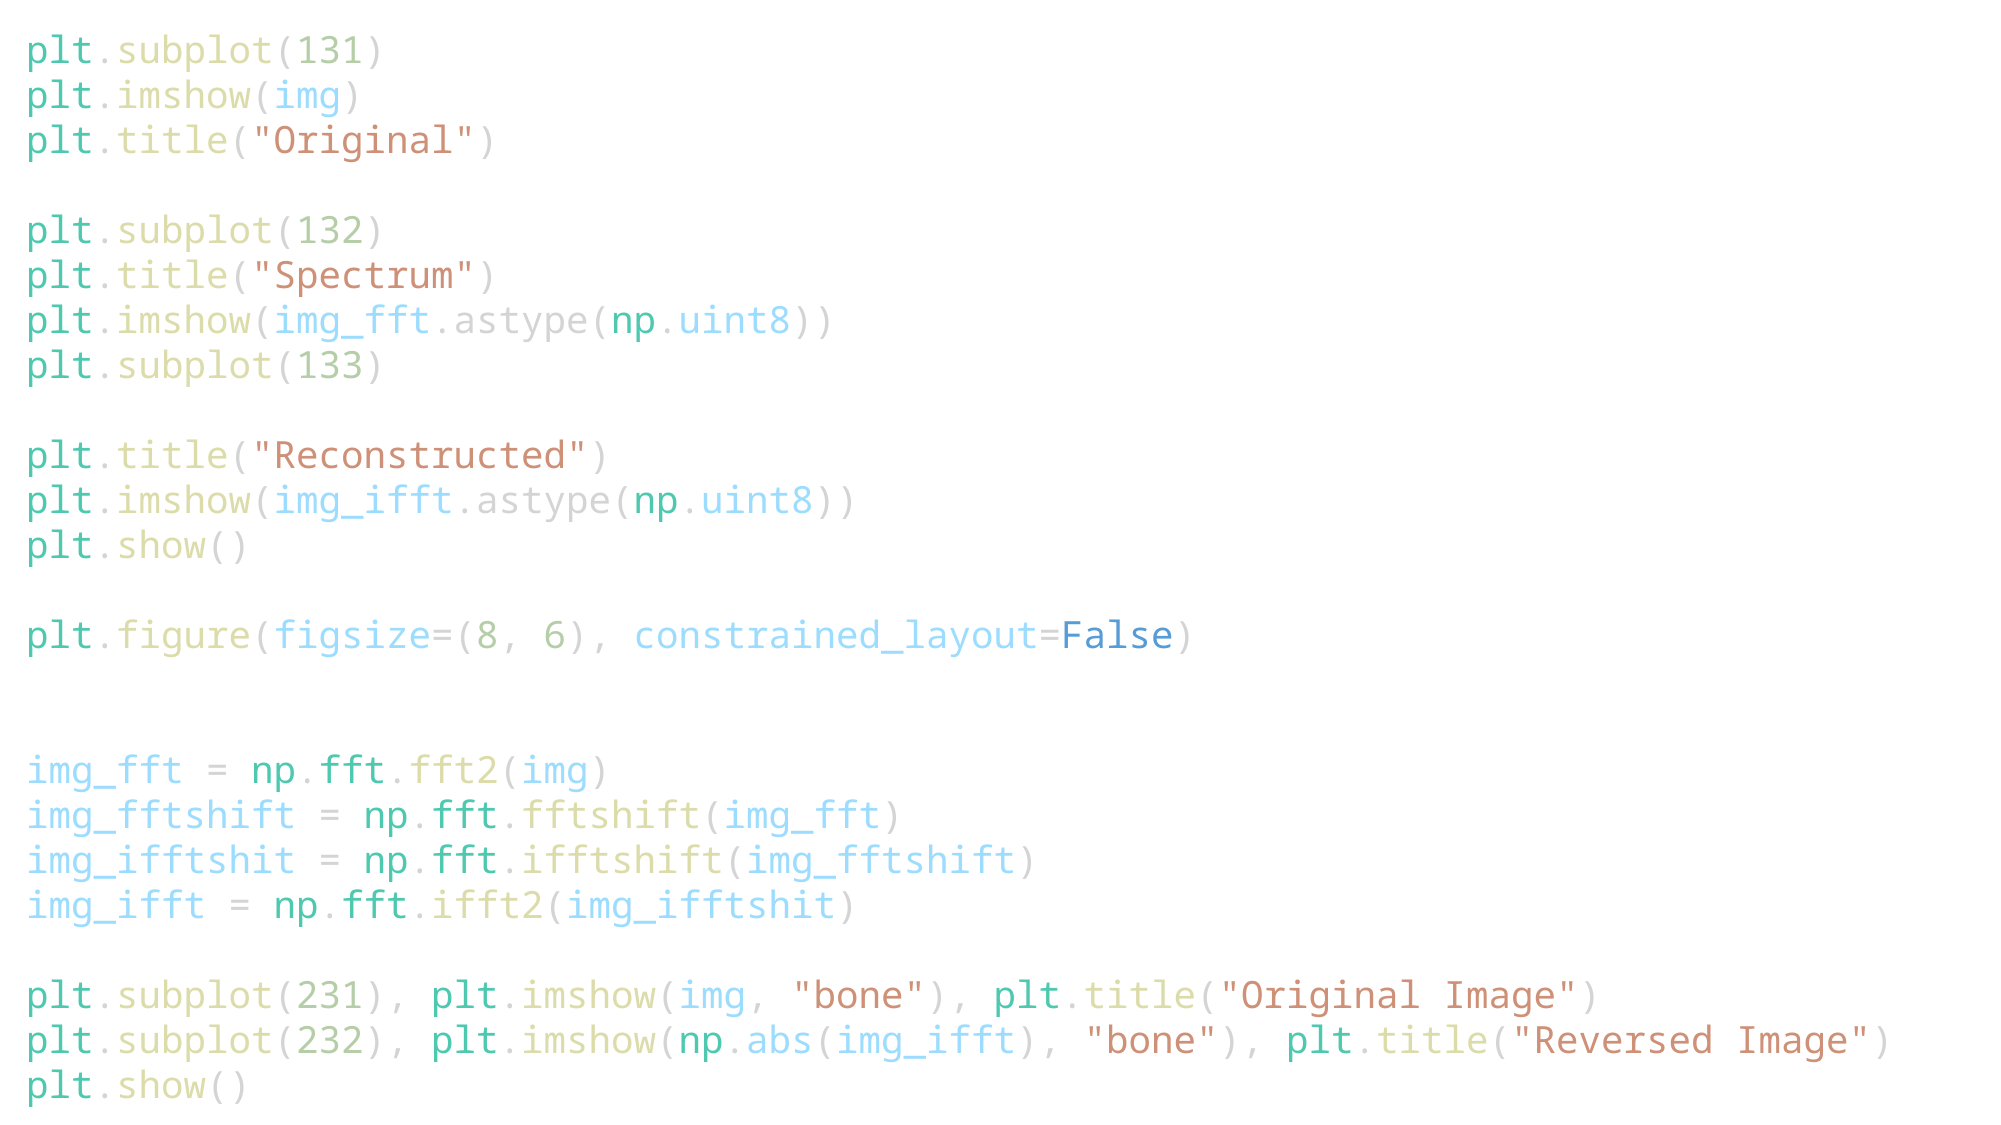

plt.subplot(131)
plt.imshow(img)
plt.title("Original")
plt.subplot(132)
plt.title("Spectrum")
plt.imshow(img_fft.astype(np.uint8))
plt.subplot(133)
plt.title("Reconstructed")
plt.imshow(img_ifft.astype(np.uint8))
plt.show()
plt.figure(figsize=(8, 6), constrained_layout=False)
img_fft = np.fft.fft2(img)
img_fftshift = np.fft.fftshift(img_fft)
img_ifftshit = np.fft.ifftshift(img_fftshift)
img_ifft = np.fft.ifft2(img_ifftshit)
plt.subplot(231), plt.imshow(img, "bone"), plt.title("Original Image")
plt.subplot(232), plt.imshow(np.abs(img_ifft), "bone"), plt.title("Reversed Image")
plt.show()
# PANTONE® COLOUR OF THE YEAR 2022